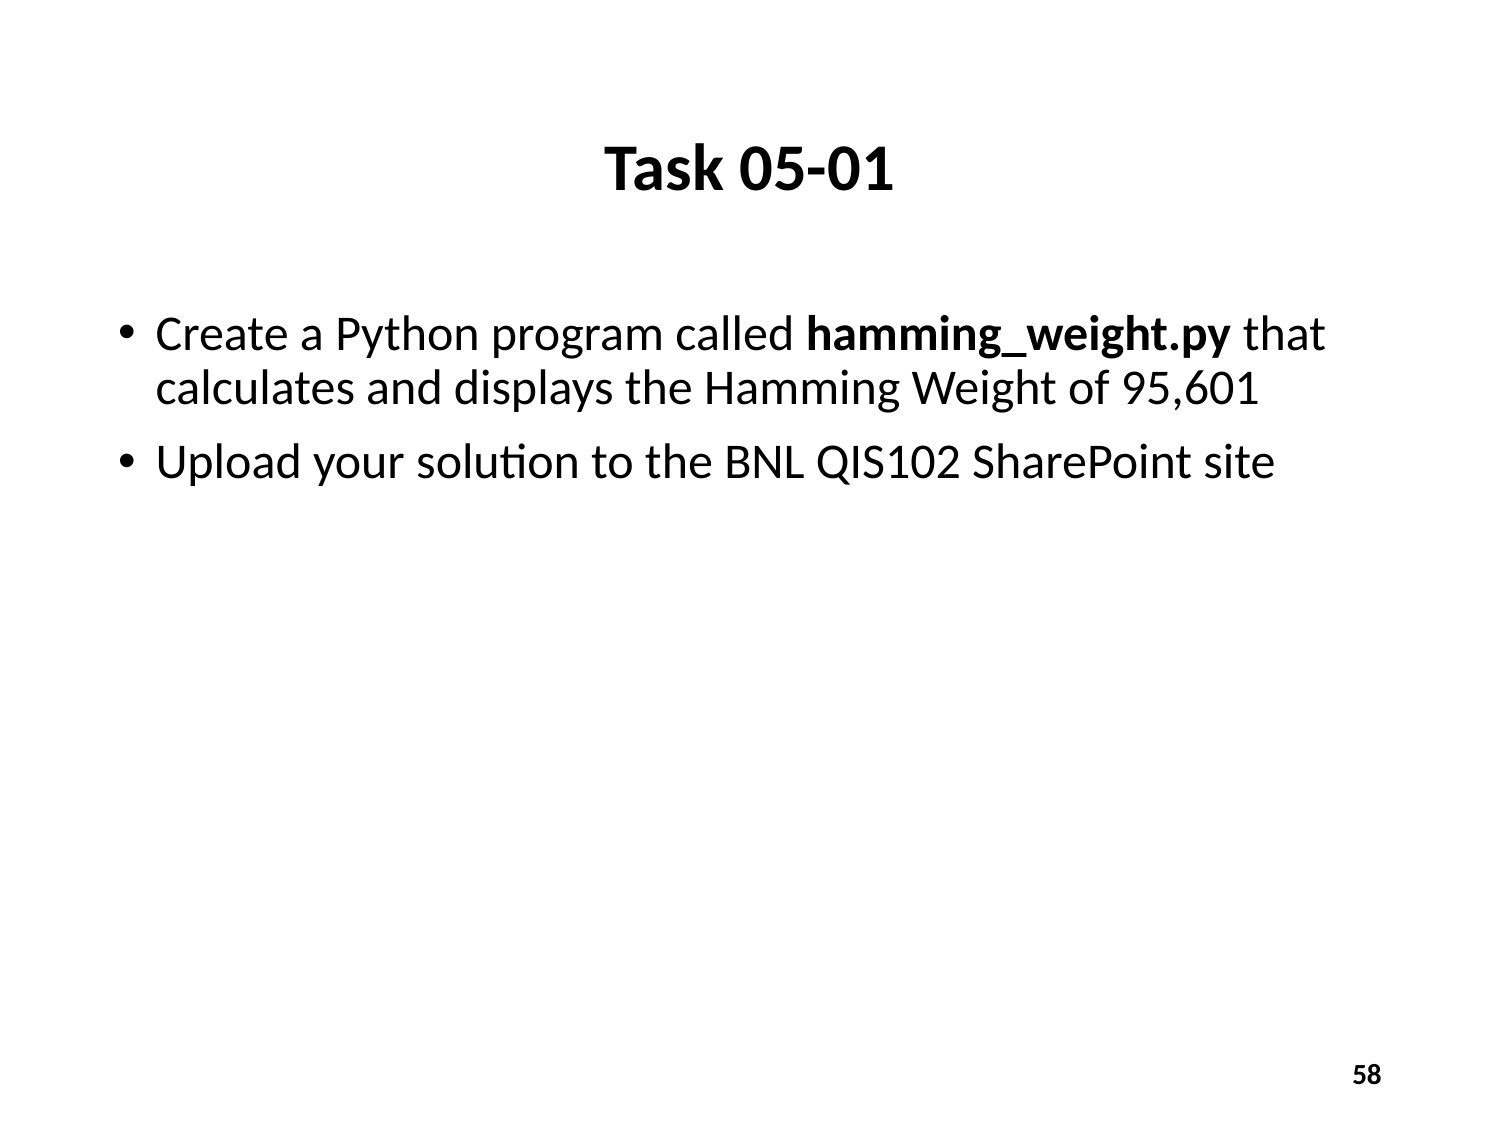

# Task 05-01
Create a Python program called hamming_weight.py that calculates and displays the Hamming Weight of 95,601
Upload your solution to the BNL QIS102 SharePoint site
58